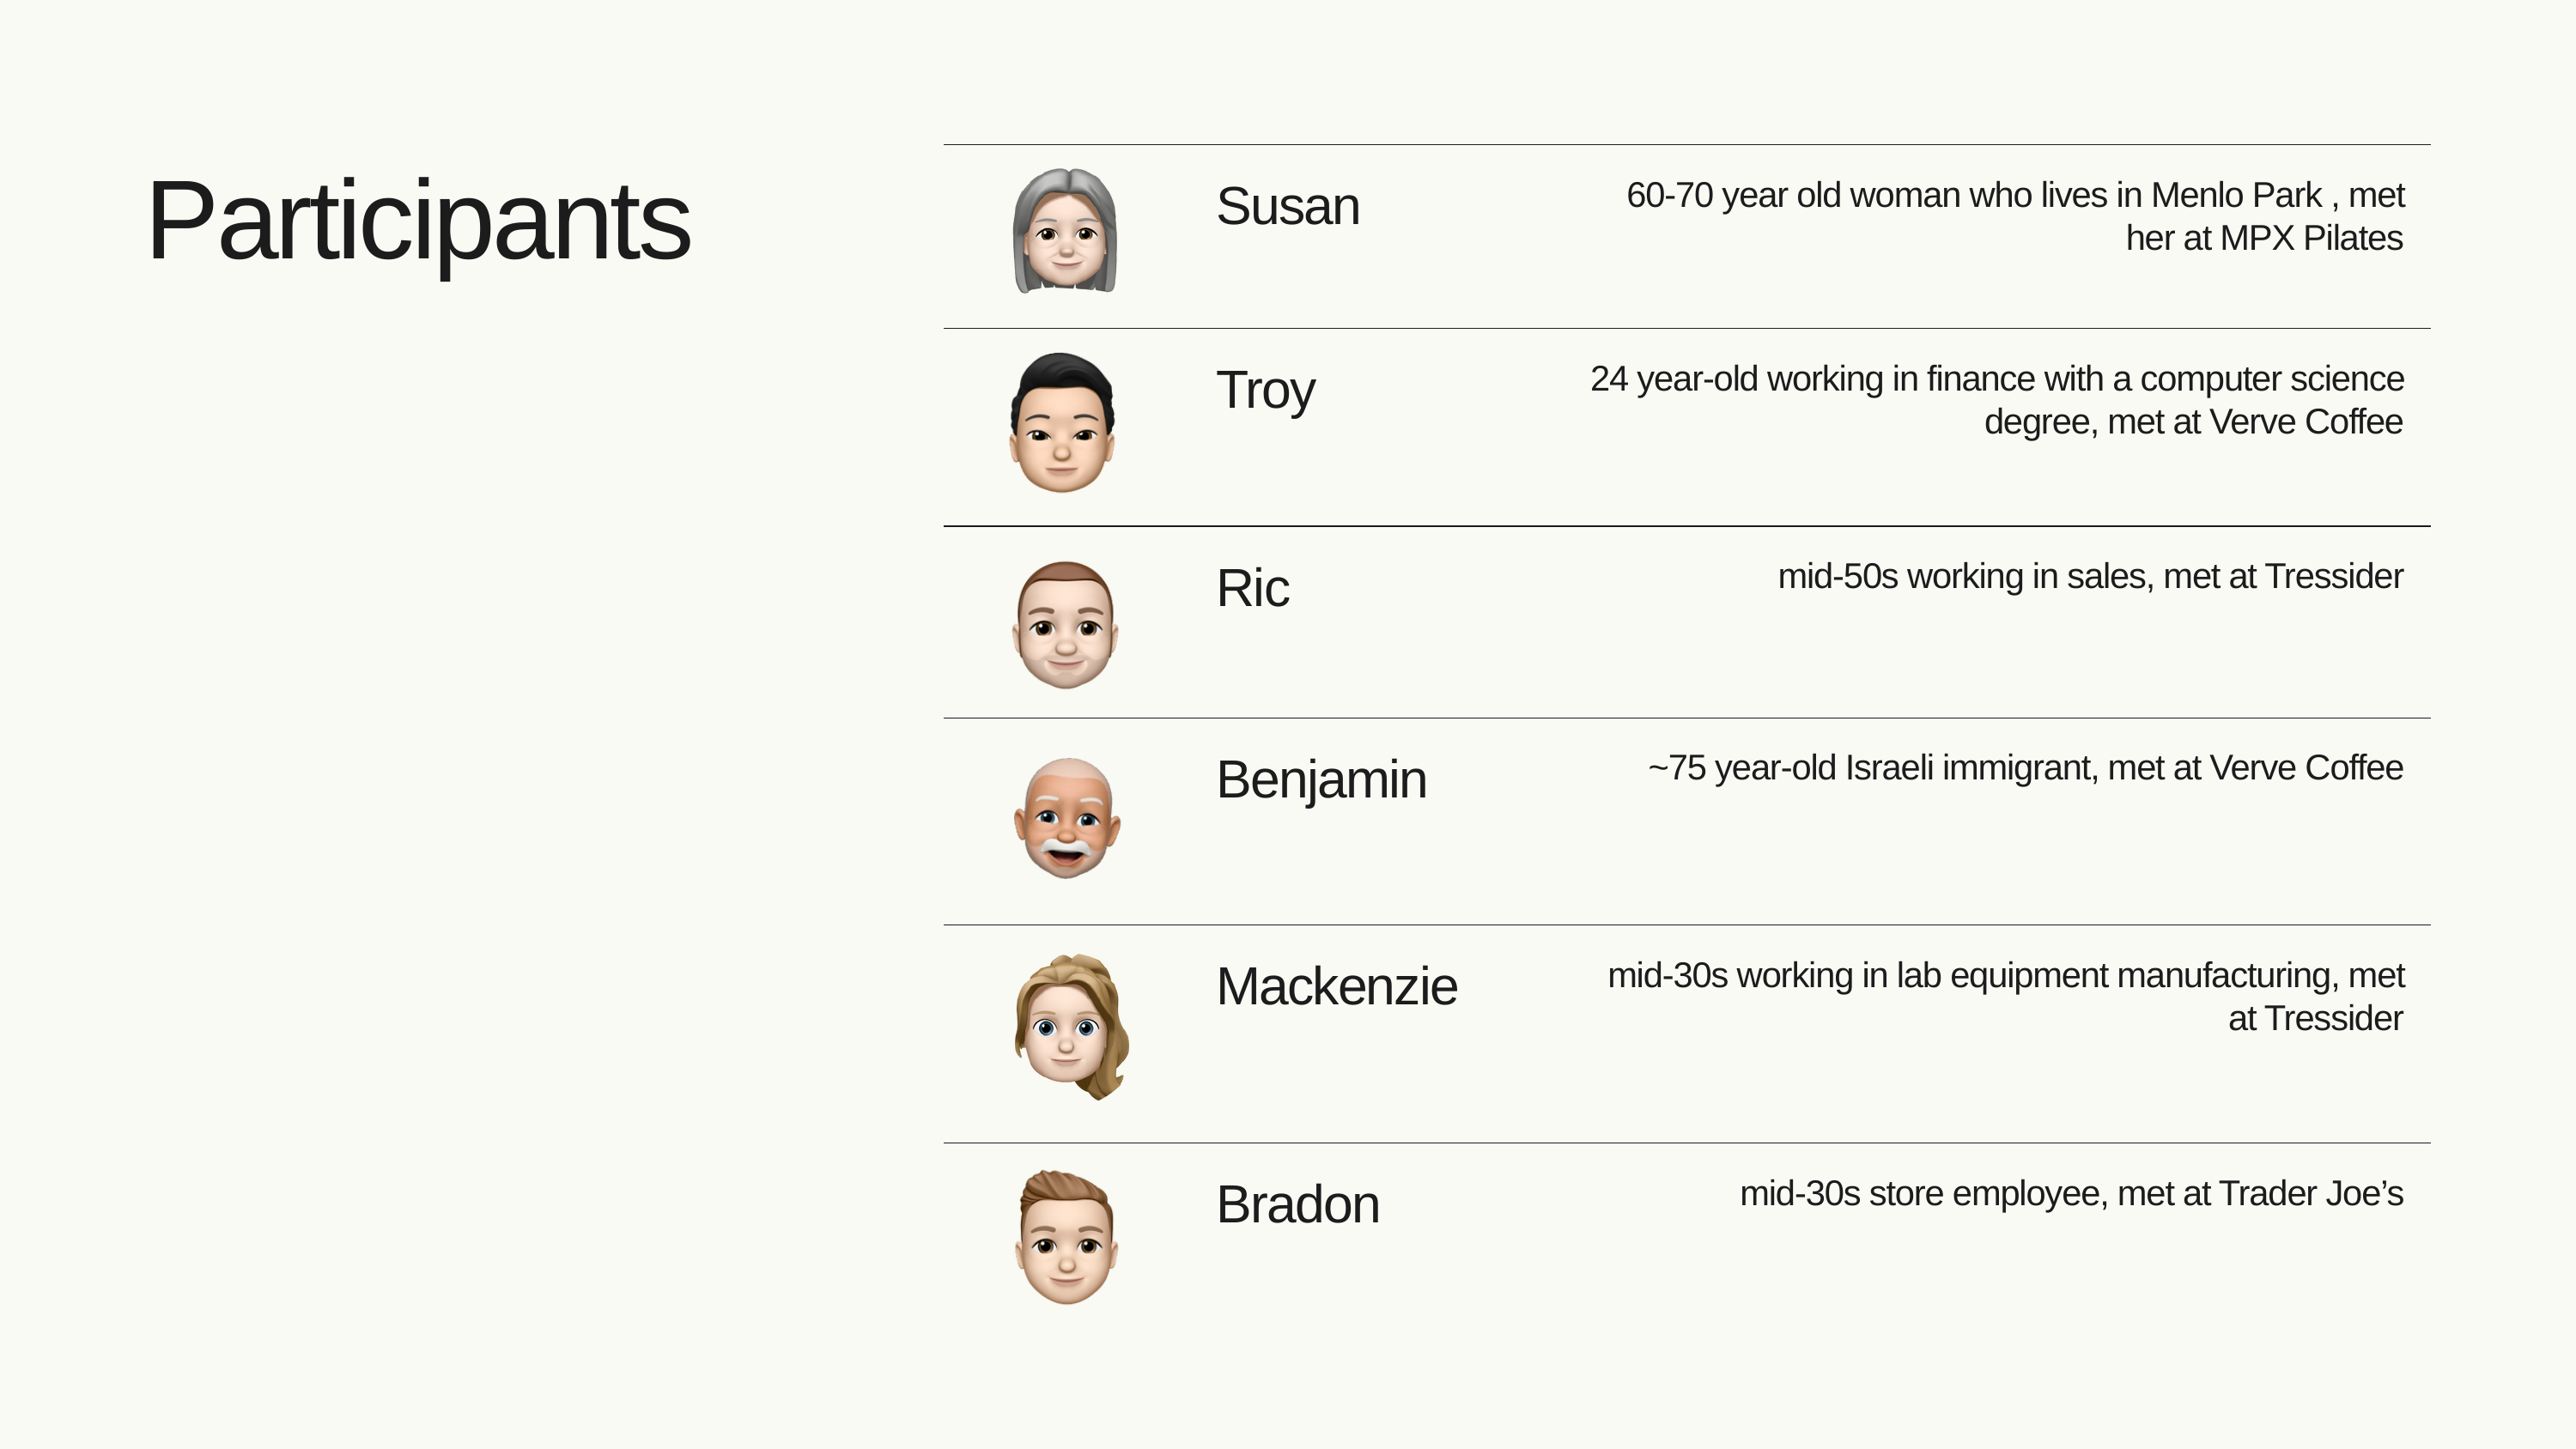

Participants
| 1 | Susan | 60-70 year old woman who lives in Menlo Park , met her at MPX Pilates |
| --- | --- | --- |
| 2 | Troy | 24 year-old working in finance with a computer science degree, met at Verve Coffee |
| 3 | Ric | mid-50s working in sales, met at Tressider |
| 4 | Benjamin | ~75 year-old Israeli immigrant, met at Verve Coffee |
| 5 | Mackenzie | mid-30s working in lab equipment manufacturing, met at Tressider |
| 6 | Bradon | mid-30s store employee, met at Trader Joe’s |